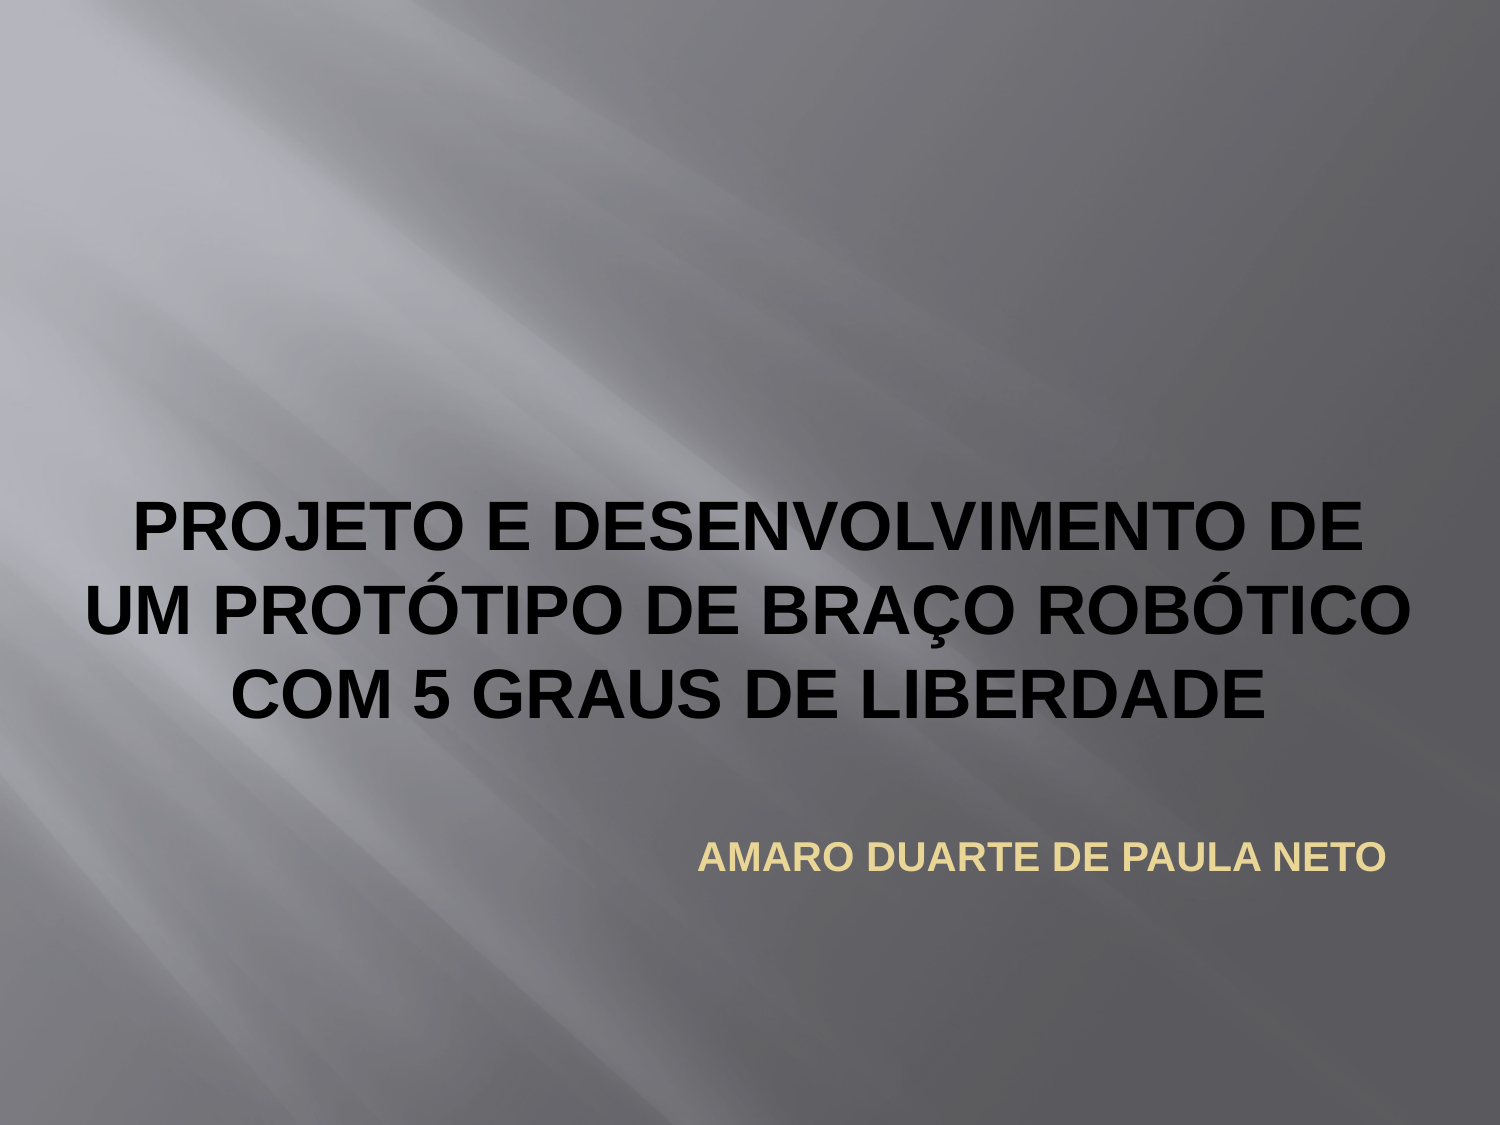

# Projeto e desenvolvimento de um protótipo de braço robótico com 5 graus de liberdade
Amaro Duarte de Paula Neto